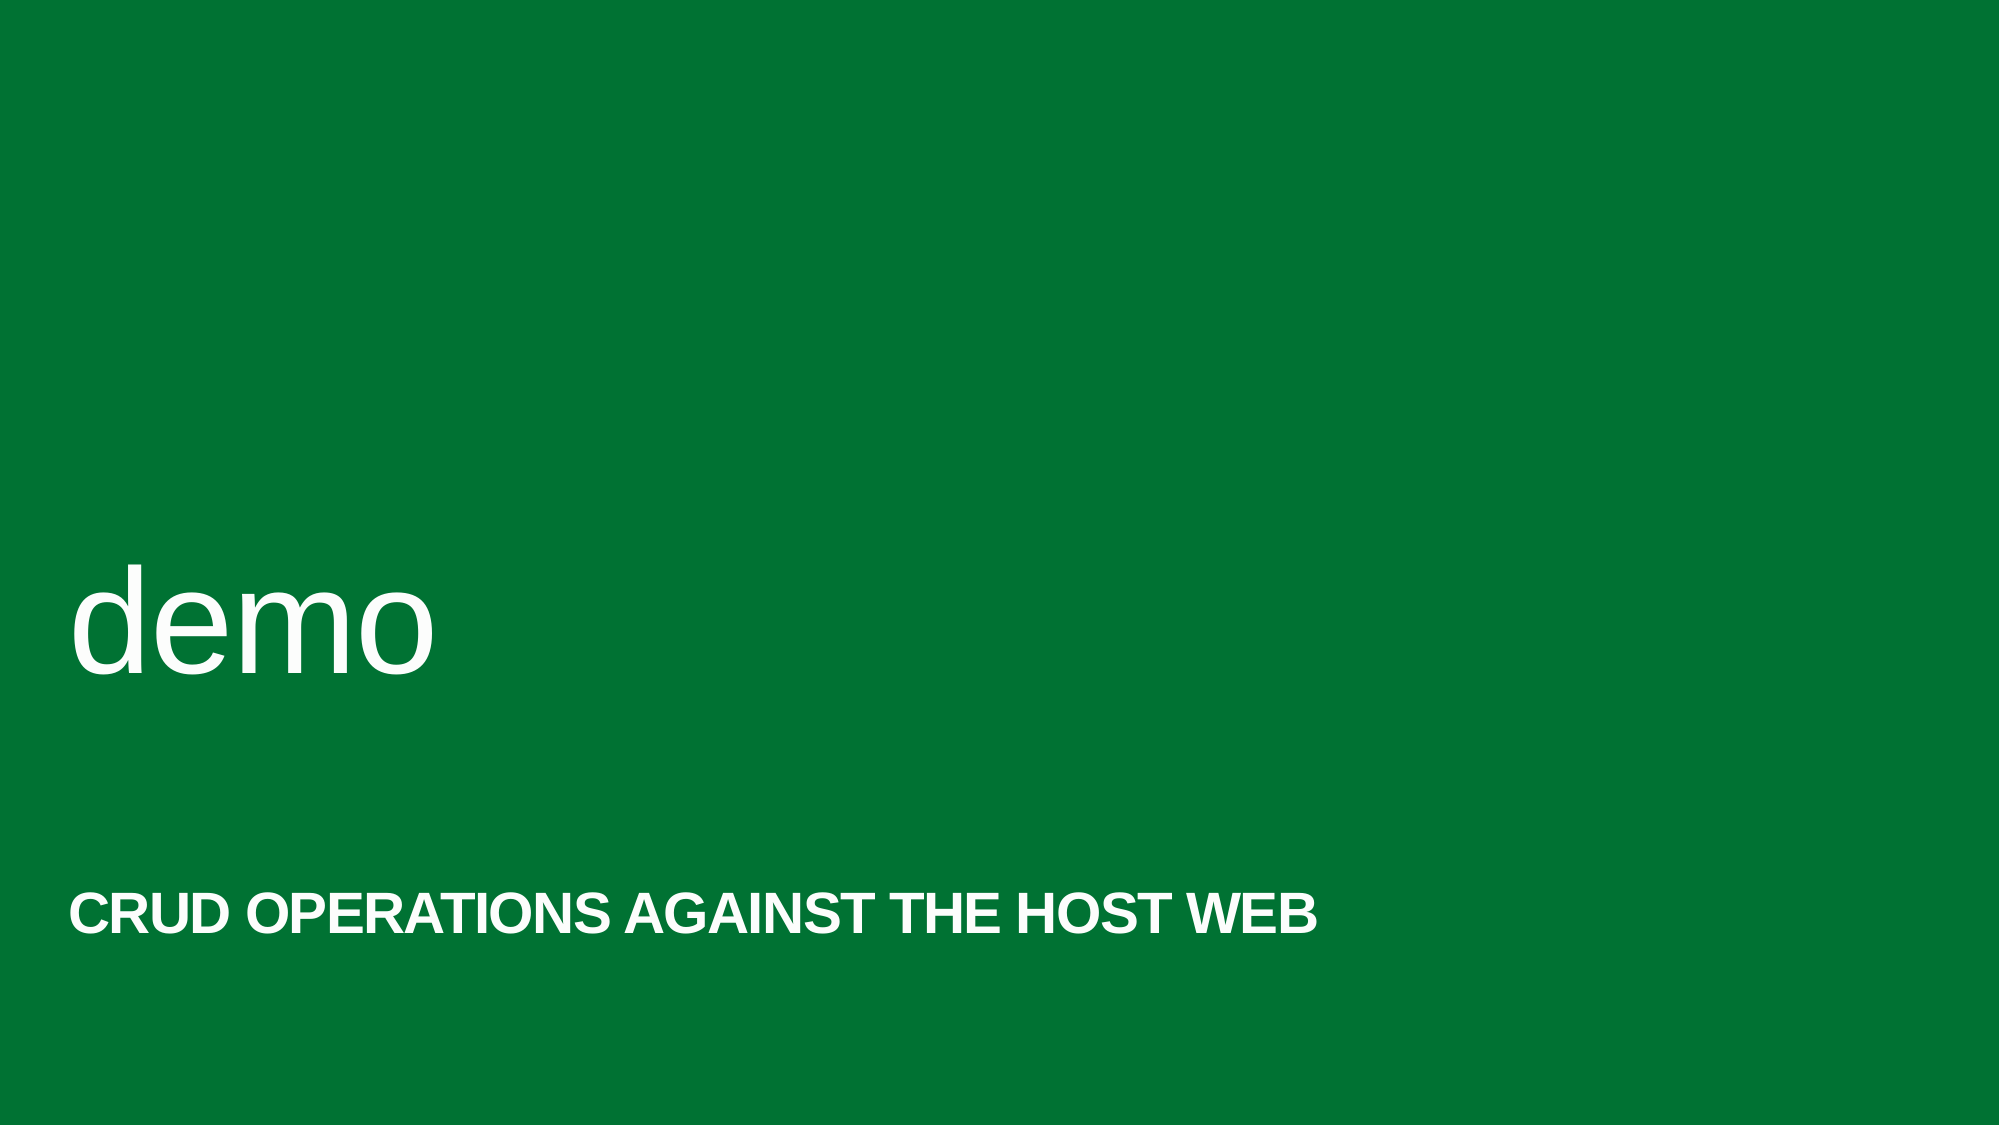

demo
CRUD operations against the host web